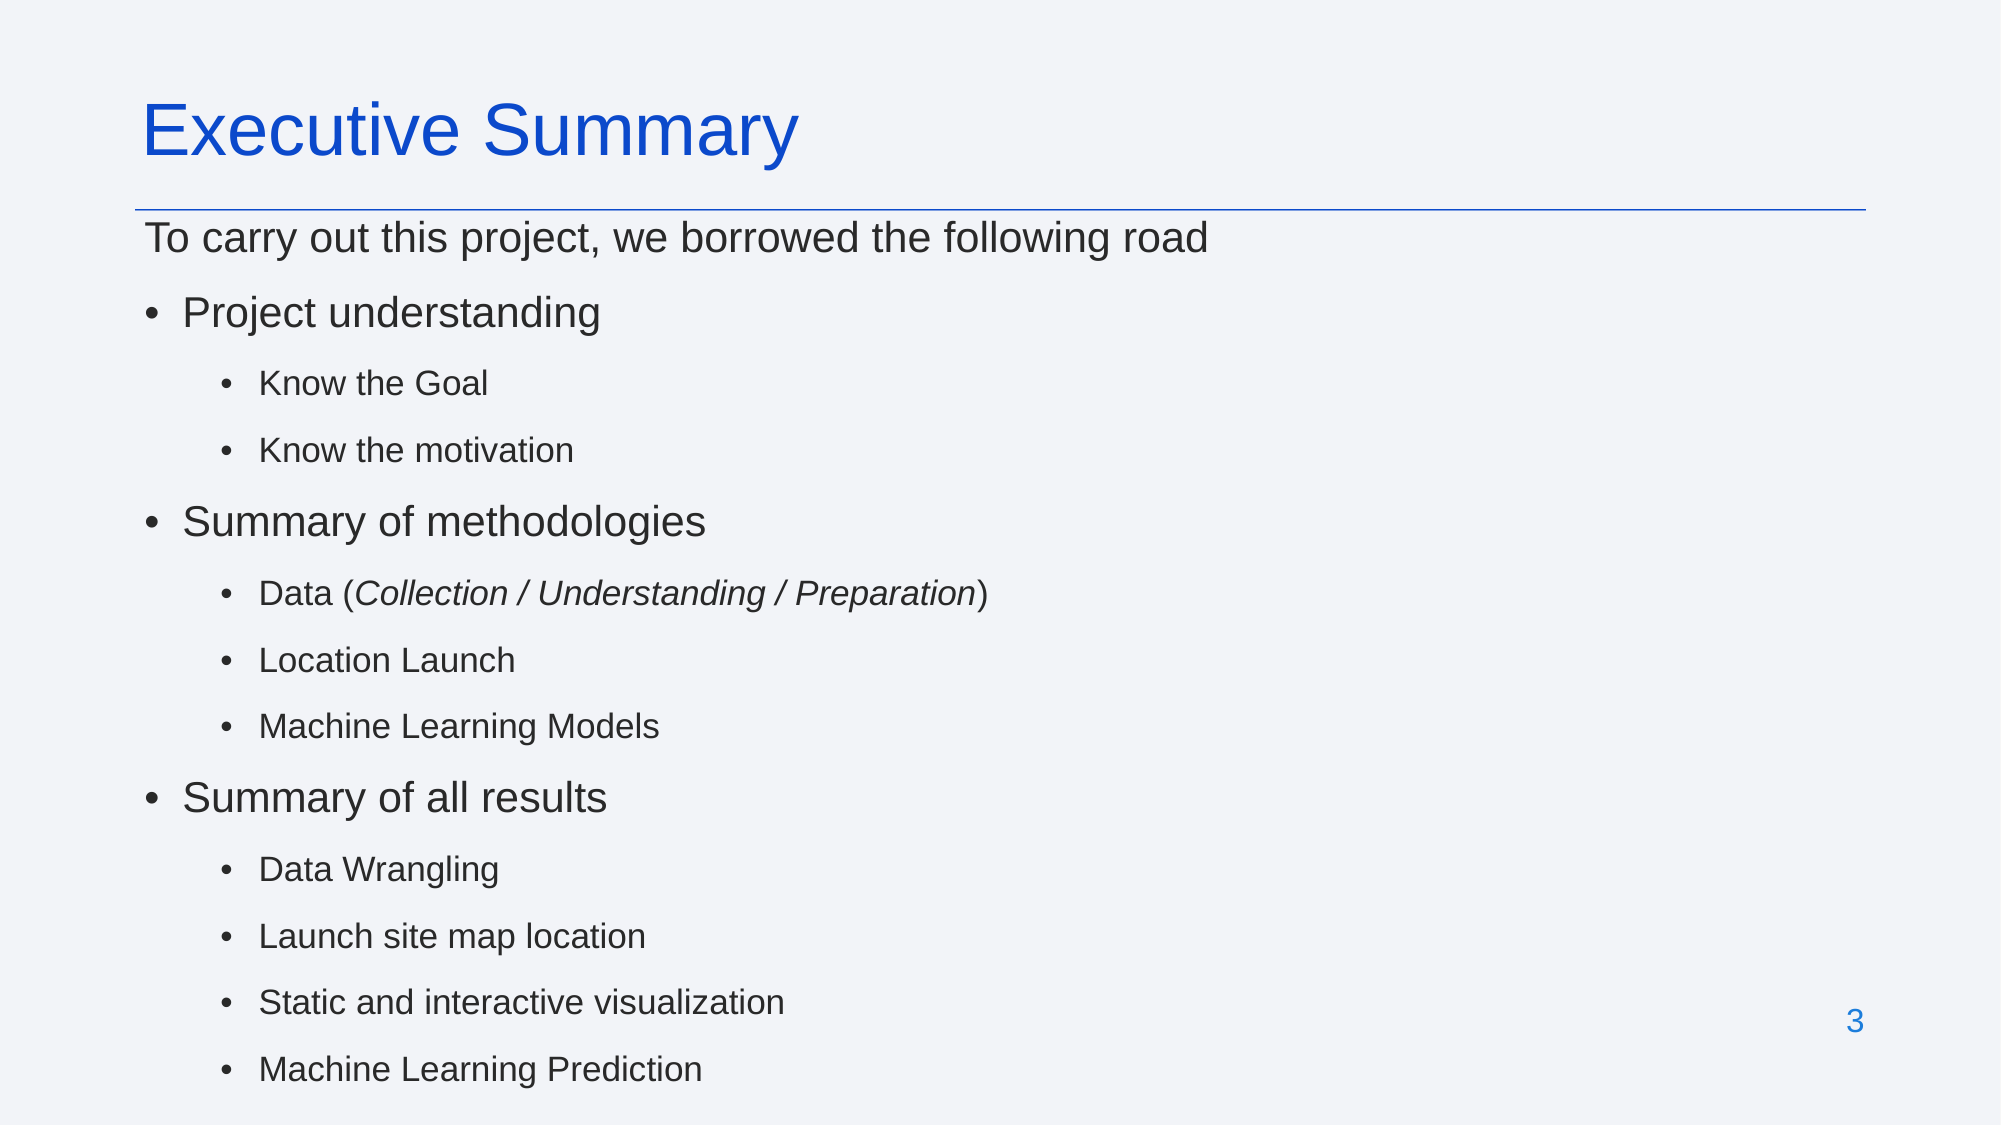

Executive Summary
To carry out this project, we borrowed the following road
Project understanding
Know the Goal
Know the motivation
Summary of methodologies
Data (Collection / Understanding / Preparation)
Location Launch
Machine Learning Models
Summary of all results
Data Wrangling
Launch site map location
Static and interactive visualization
Machine Learning Prediction
3